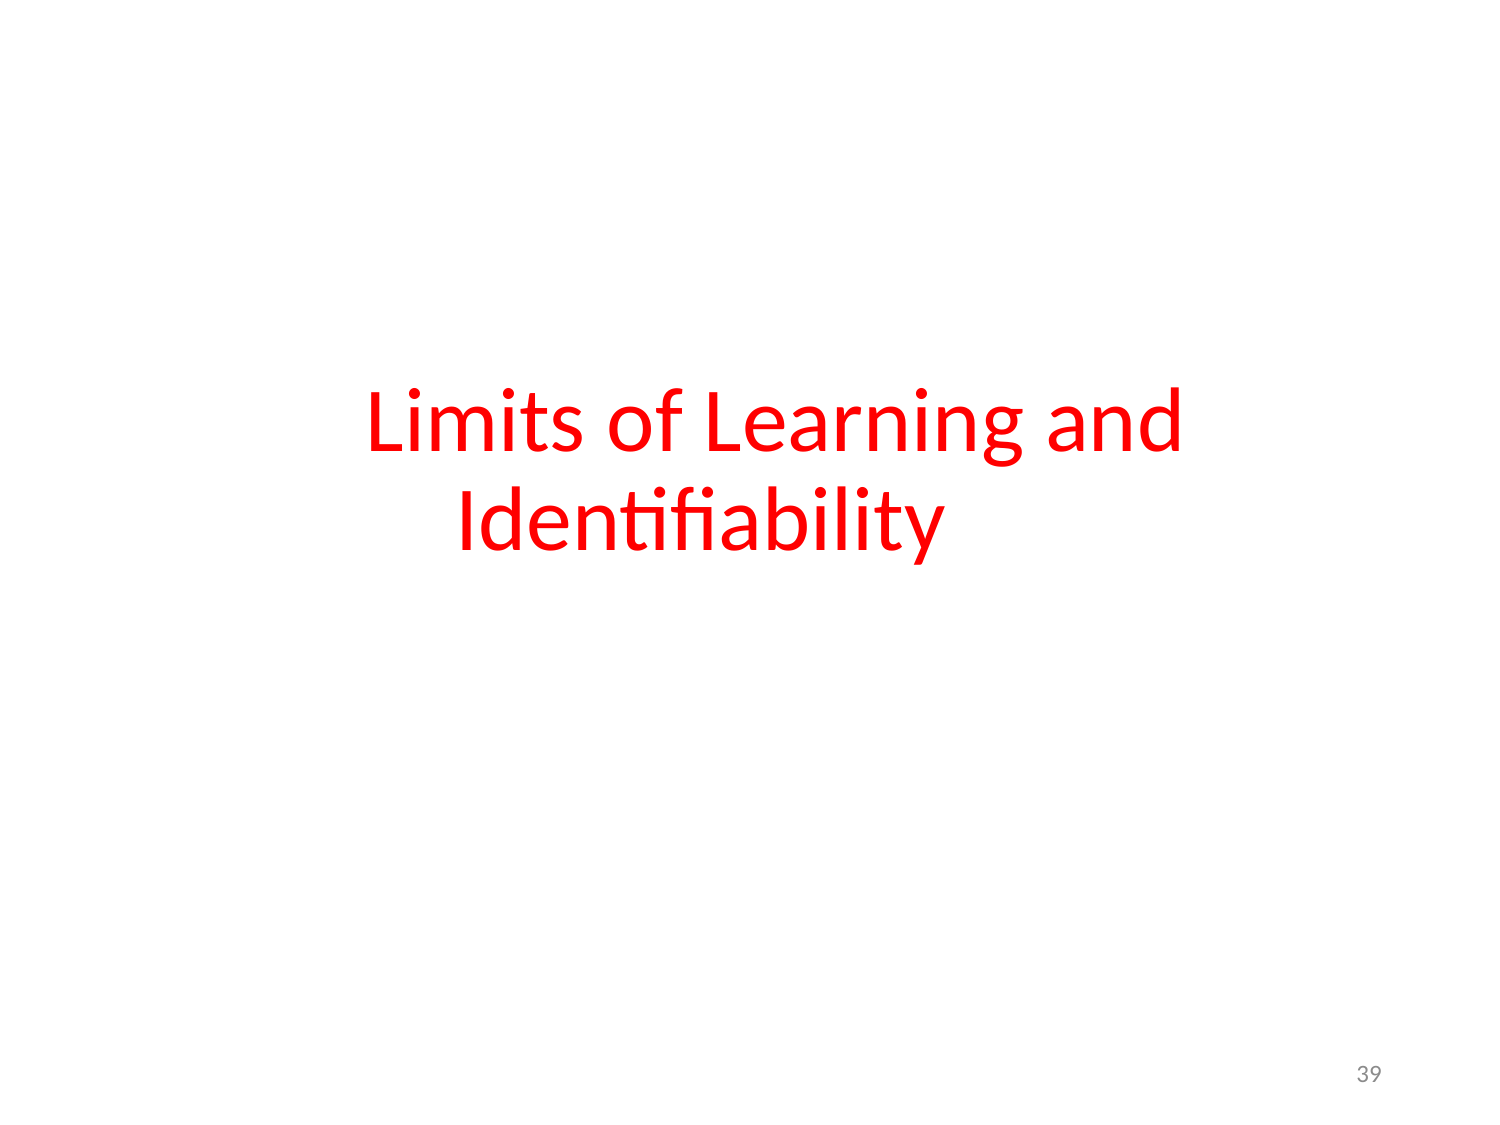

# Limits of Learning and Identifiability
39